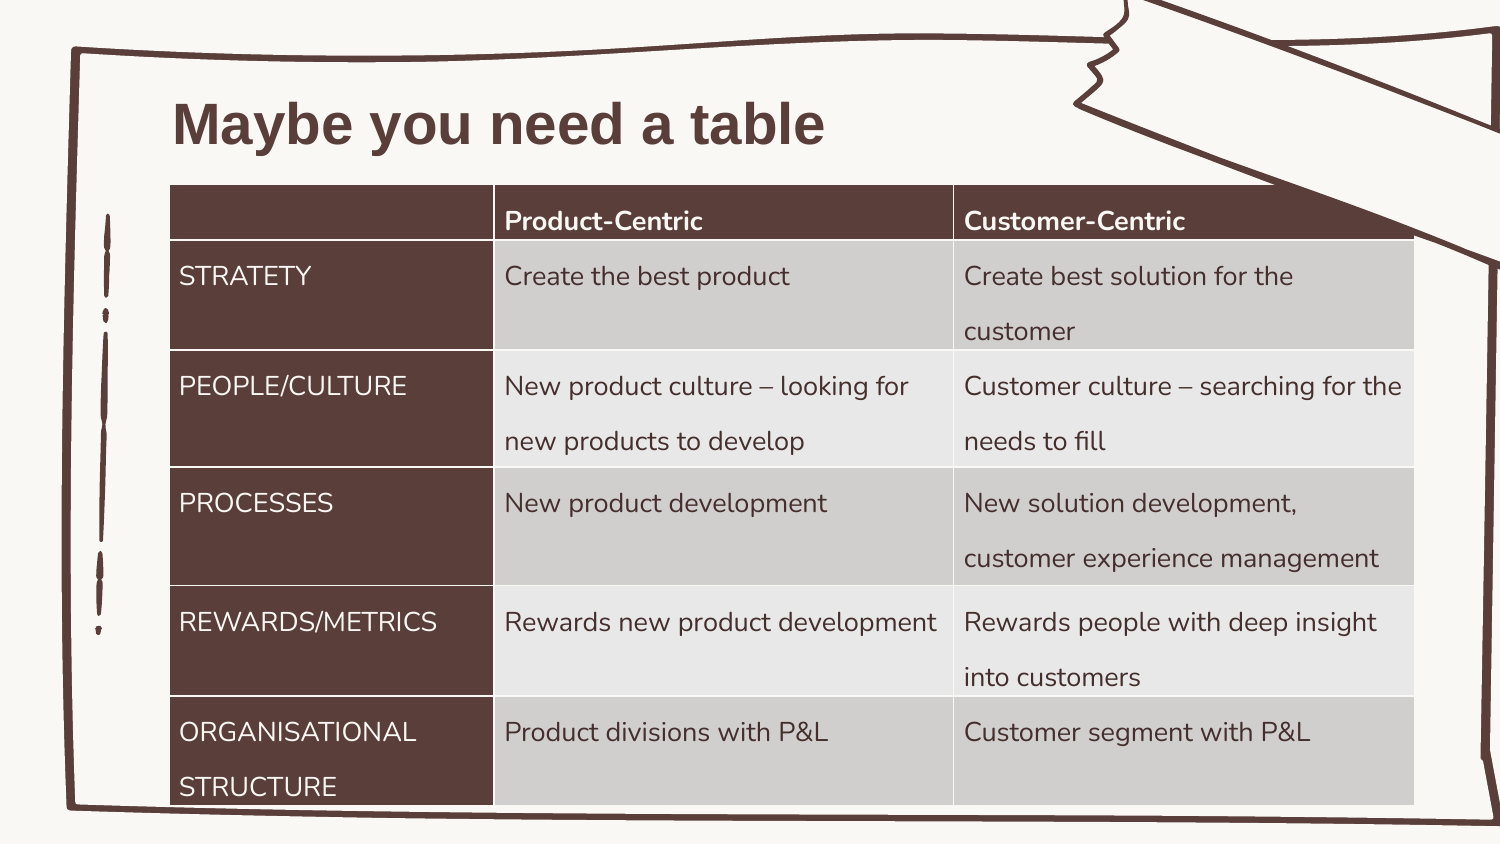

# Maybe you need a table
|  | Product-Centric | Customer-Centric |
| --- | --- | --- |
| STRATETY | Create the best product | Create best solution for the customer |
| PEOPLE/CULTURE | New product culture – looking for new products to develop | Customer culture – searching for the needs to fill |
| PROCESSES | New product development | New solution development, customer experience management |
| REWARDS/METRICS | Rewards new product development | Rewards people with deep insight into customers |
| ORGANISATIONAL STRUCTURE | Product divisions with P&L | Customer segment with P&L |